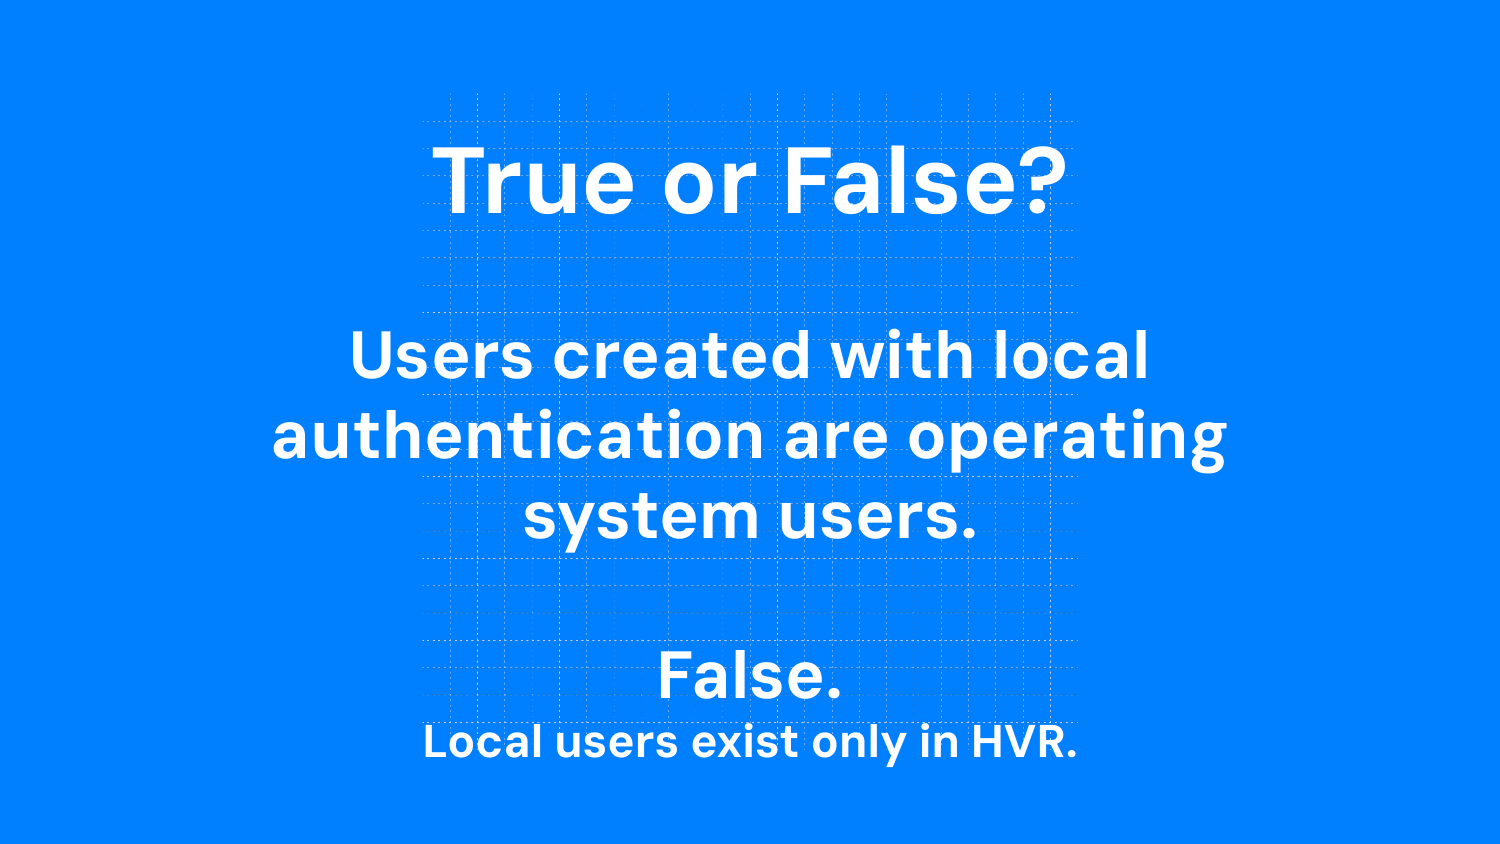

# True or False? Users created with local authentication are operating system users.

False.
Local users exist only in HVR.